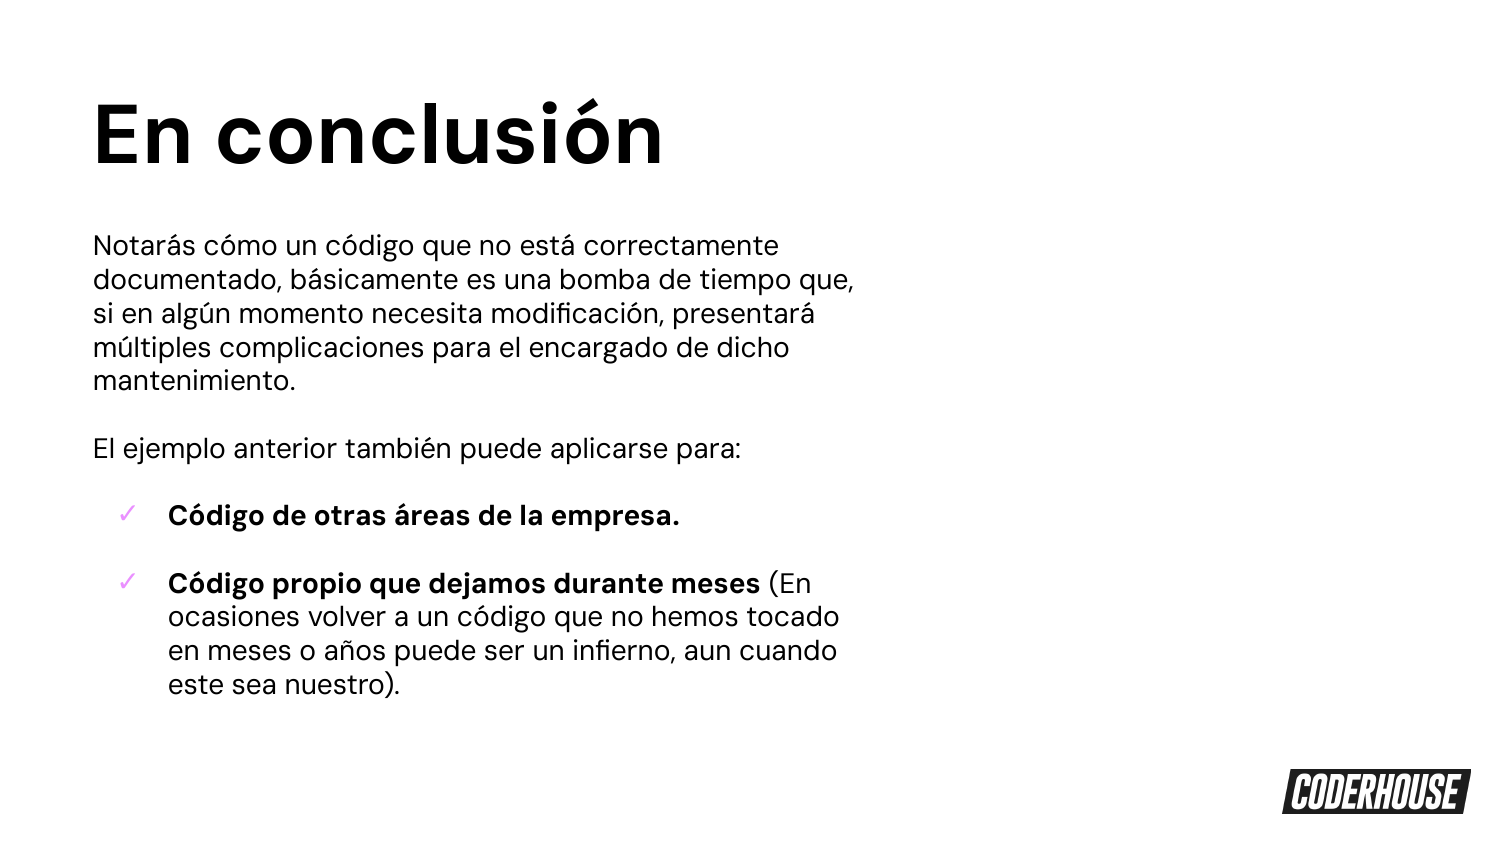

En conclusión
Notarás cómo un código que no está correctamente documentado, básicamente es una bomba de tiempo que, si en algún momento necesita modificación, presentará múltiples complicaciones para el encargado de dicho mantenimiento.

El ejemplo anterior también puede aplicarse para:

Código de otras áreas de la empresa.

Código propio que dejamos durante meses (En ocasiones volver a un código que no hemos tocado en meses o años puede ser un infierno, aun cuando este sea nuestro).